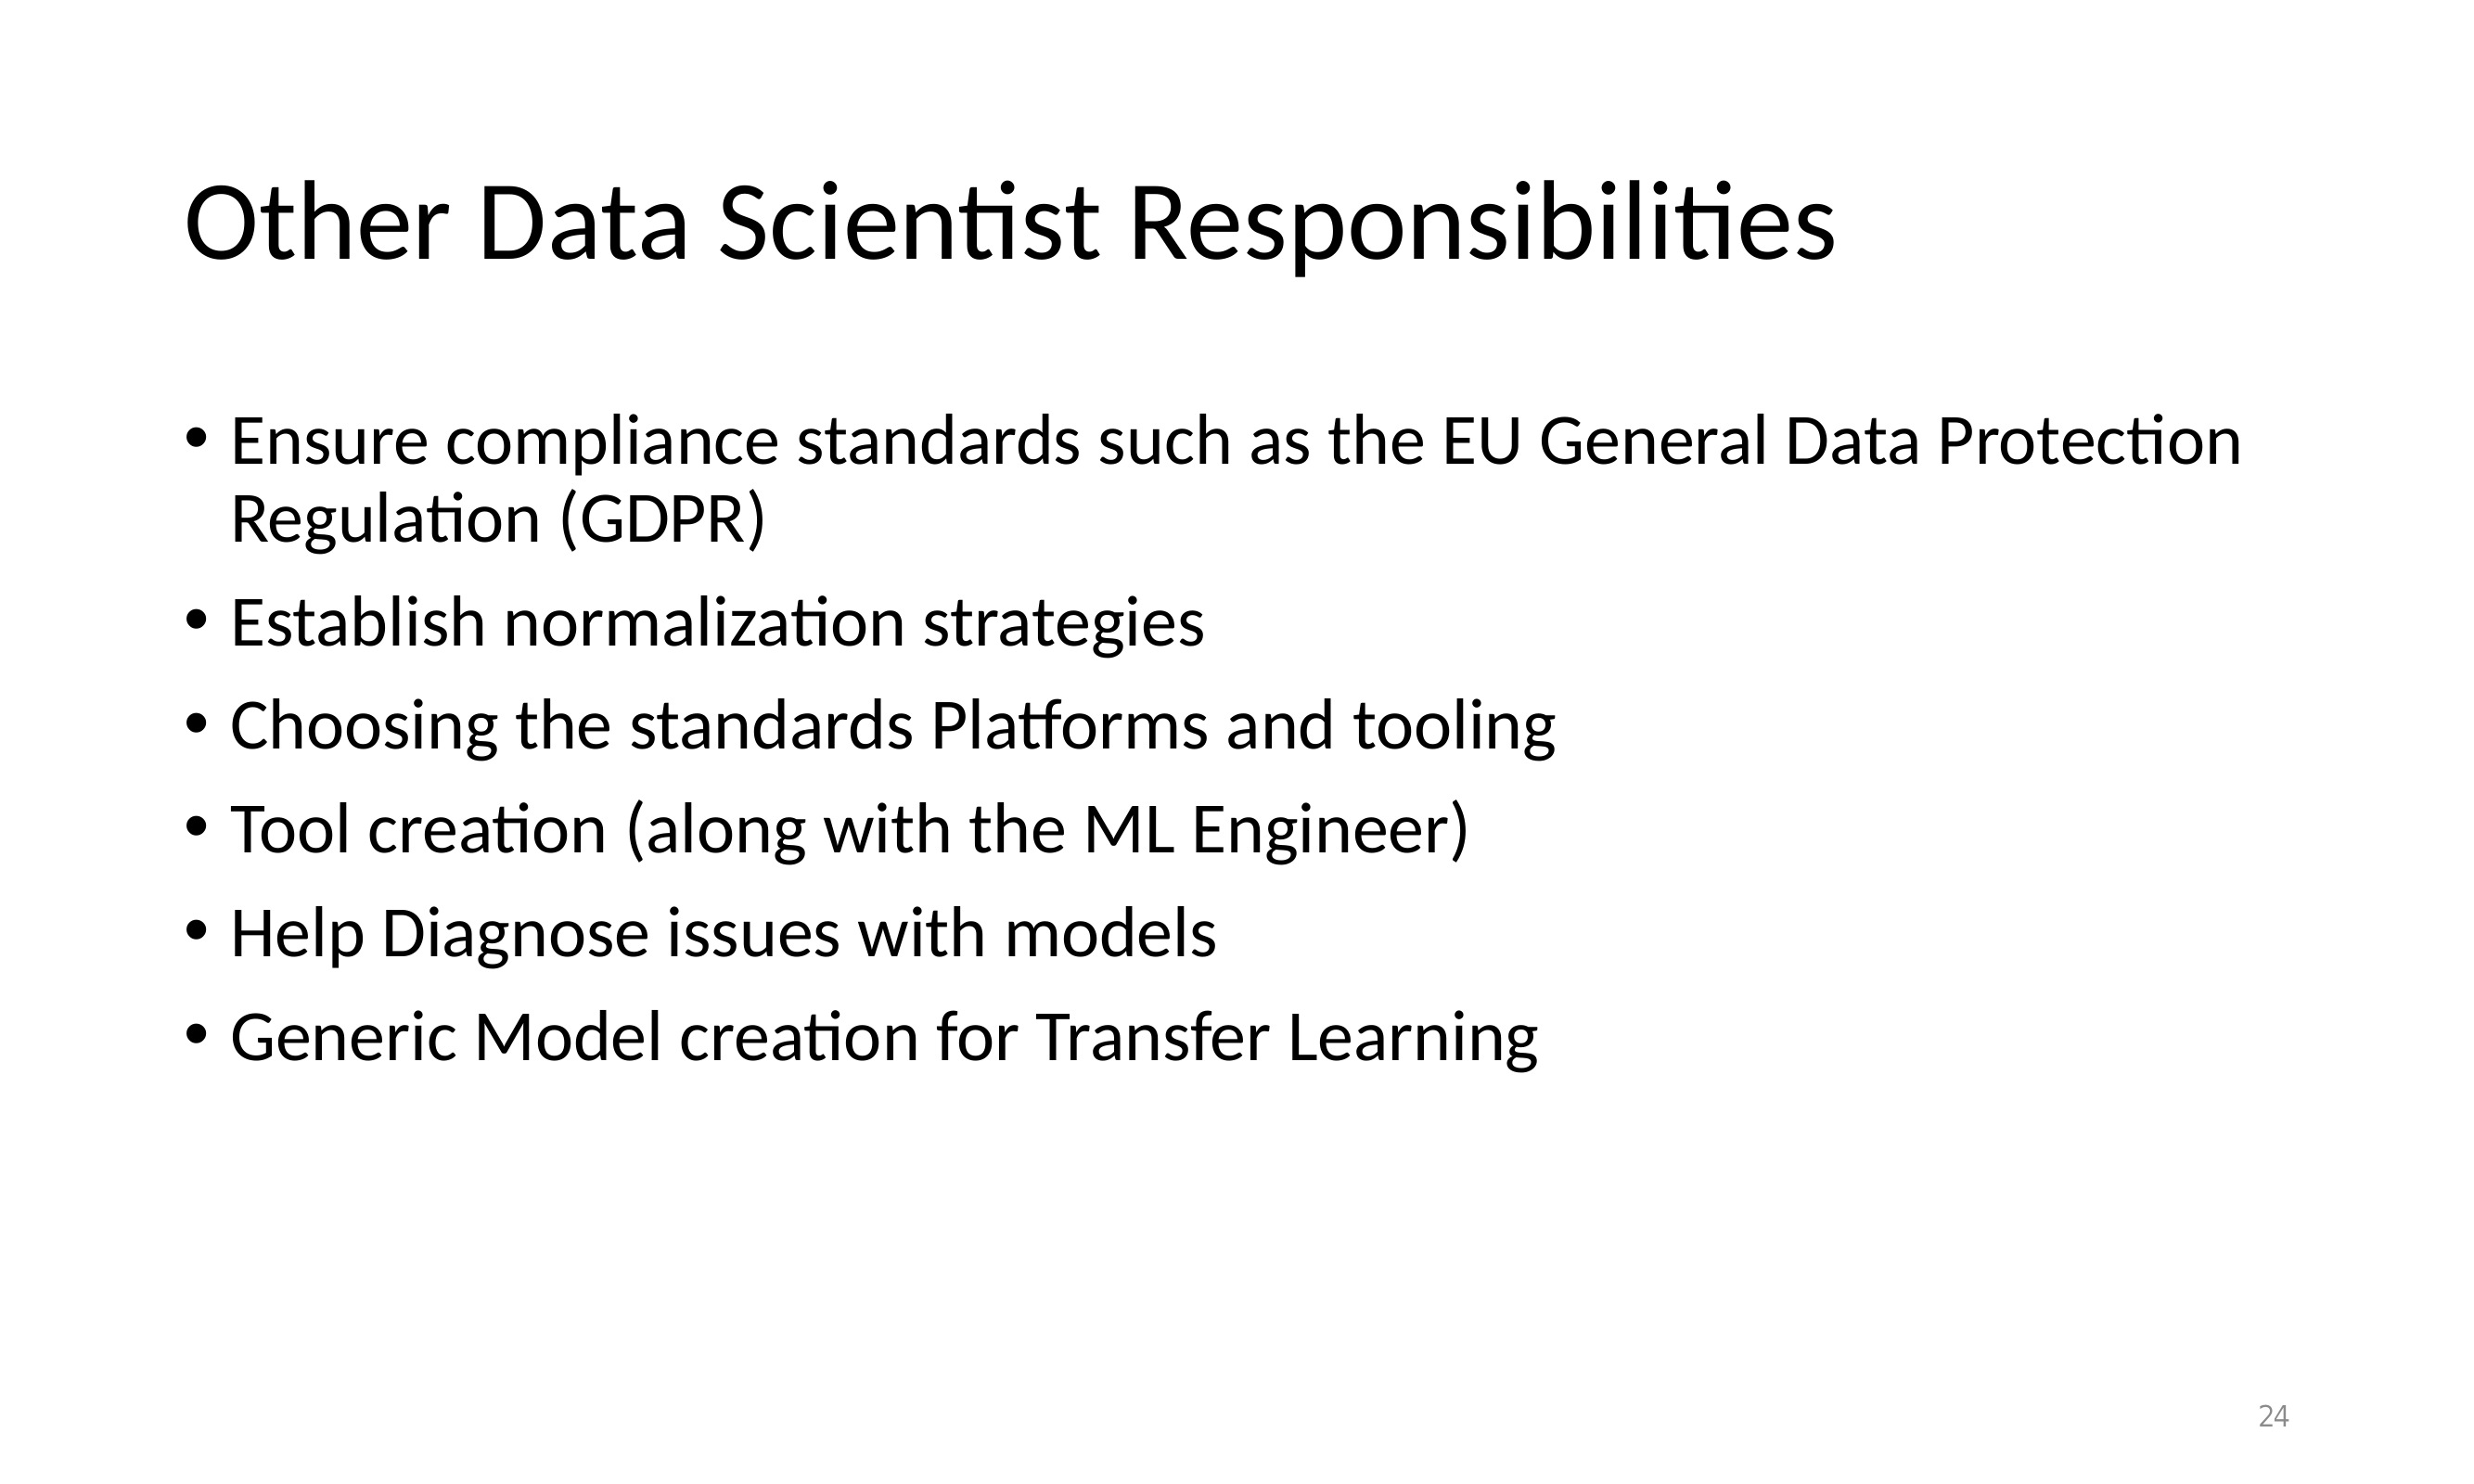

# Other Data Scientist Responsibilities
Ensure compliance standards such as the EU General Data Protection Regulation (GDPR)
Establish normalization strategies
Choosing the standards Platforms and tooling
Tool creation (along with the ML Engineer)
Help Diagnose issues with models
Generic Model creation for Transfer Learning

24